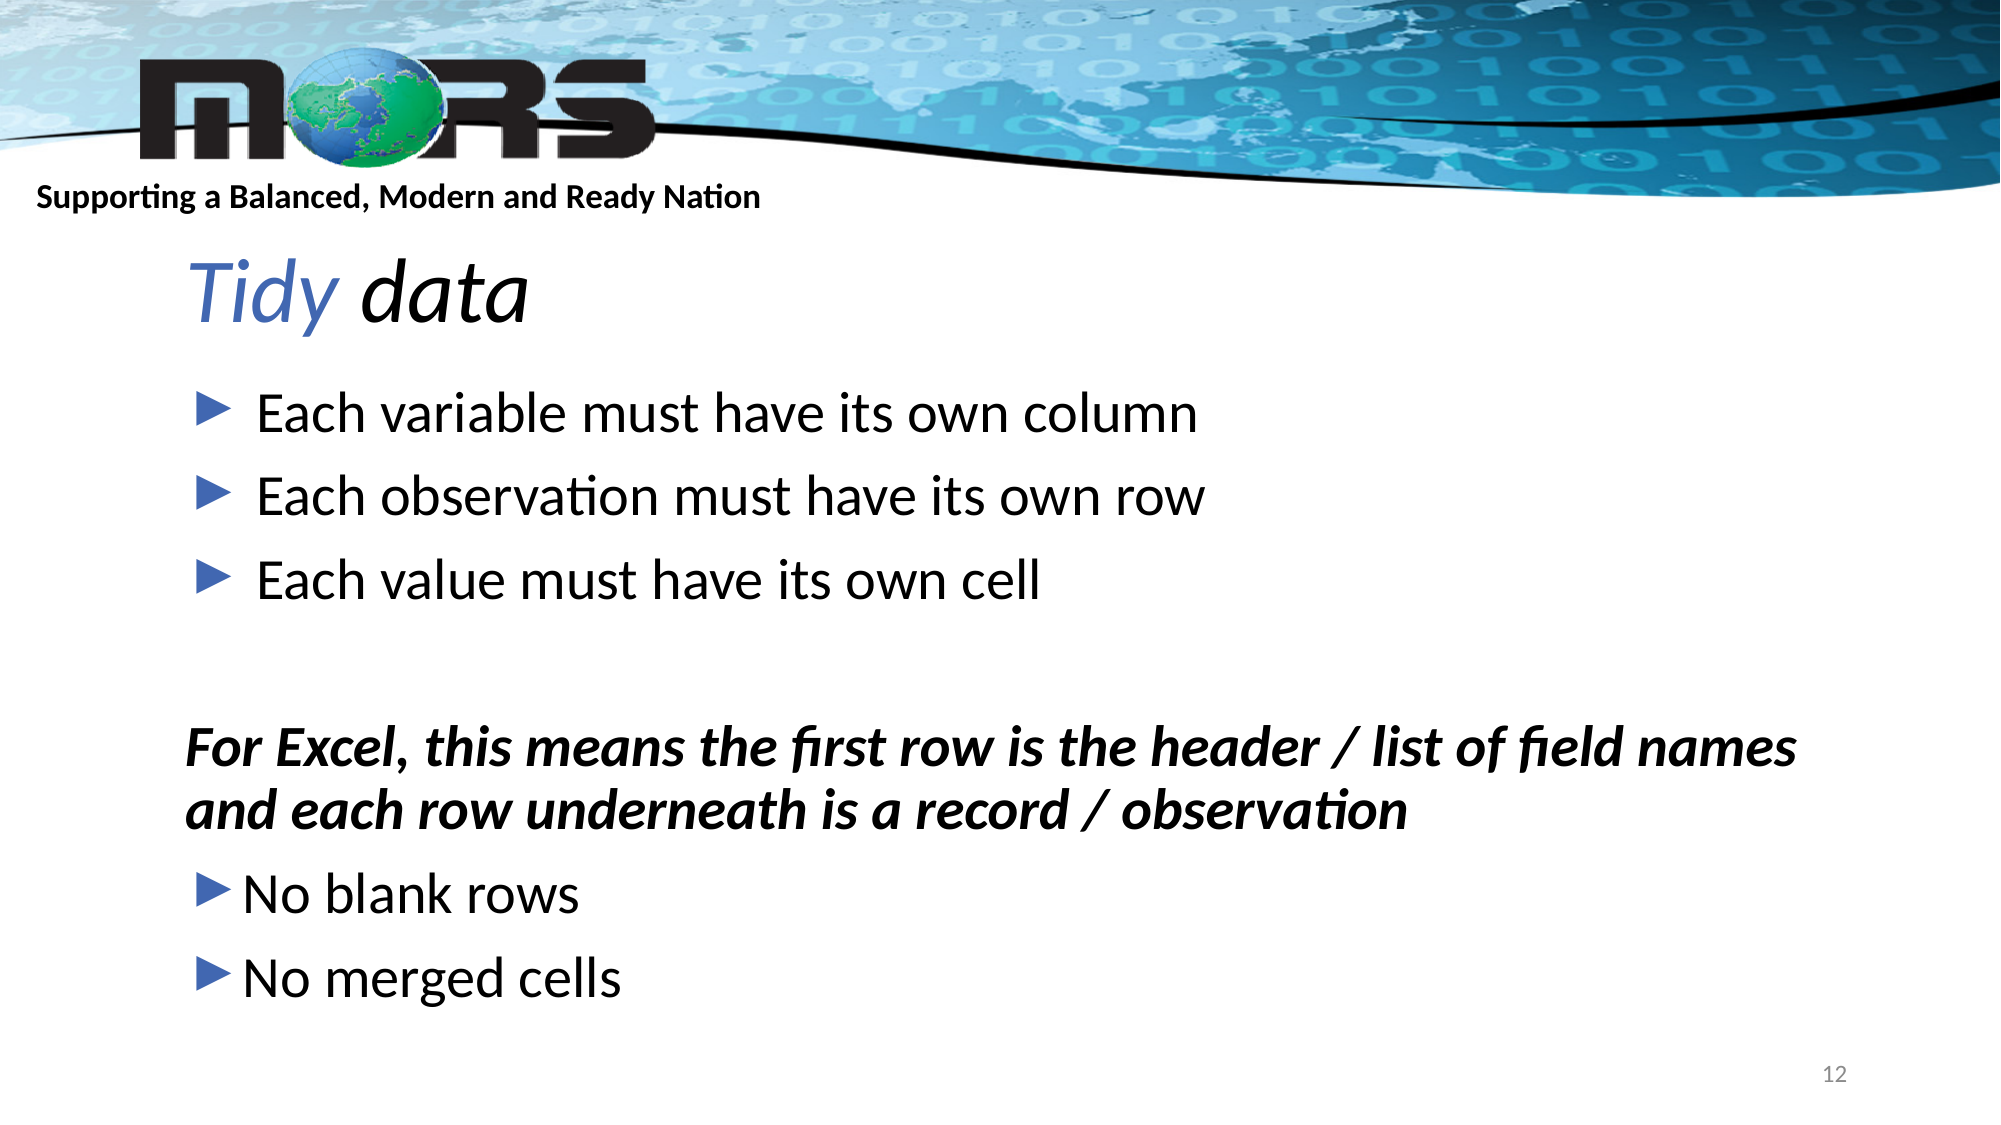

# Tidy data
 Each variable must have its own column
 Each observation must have its own row
 Each value must have its own cell

For Excel, this means the first row is the header / list of field names and each row underneath is a record / observation
No blank rows
No merged cells

12